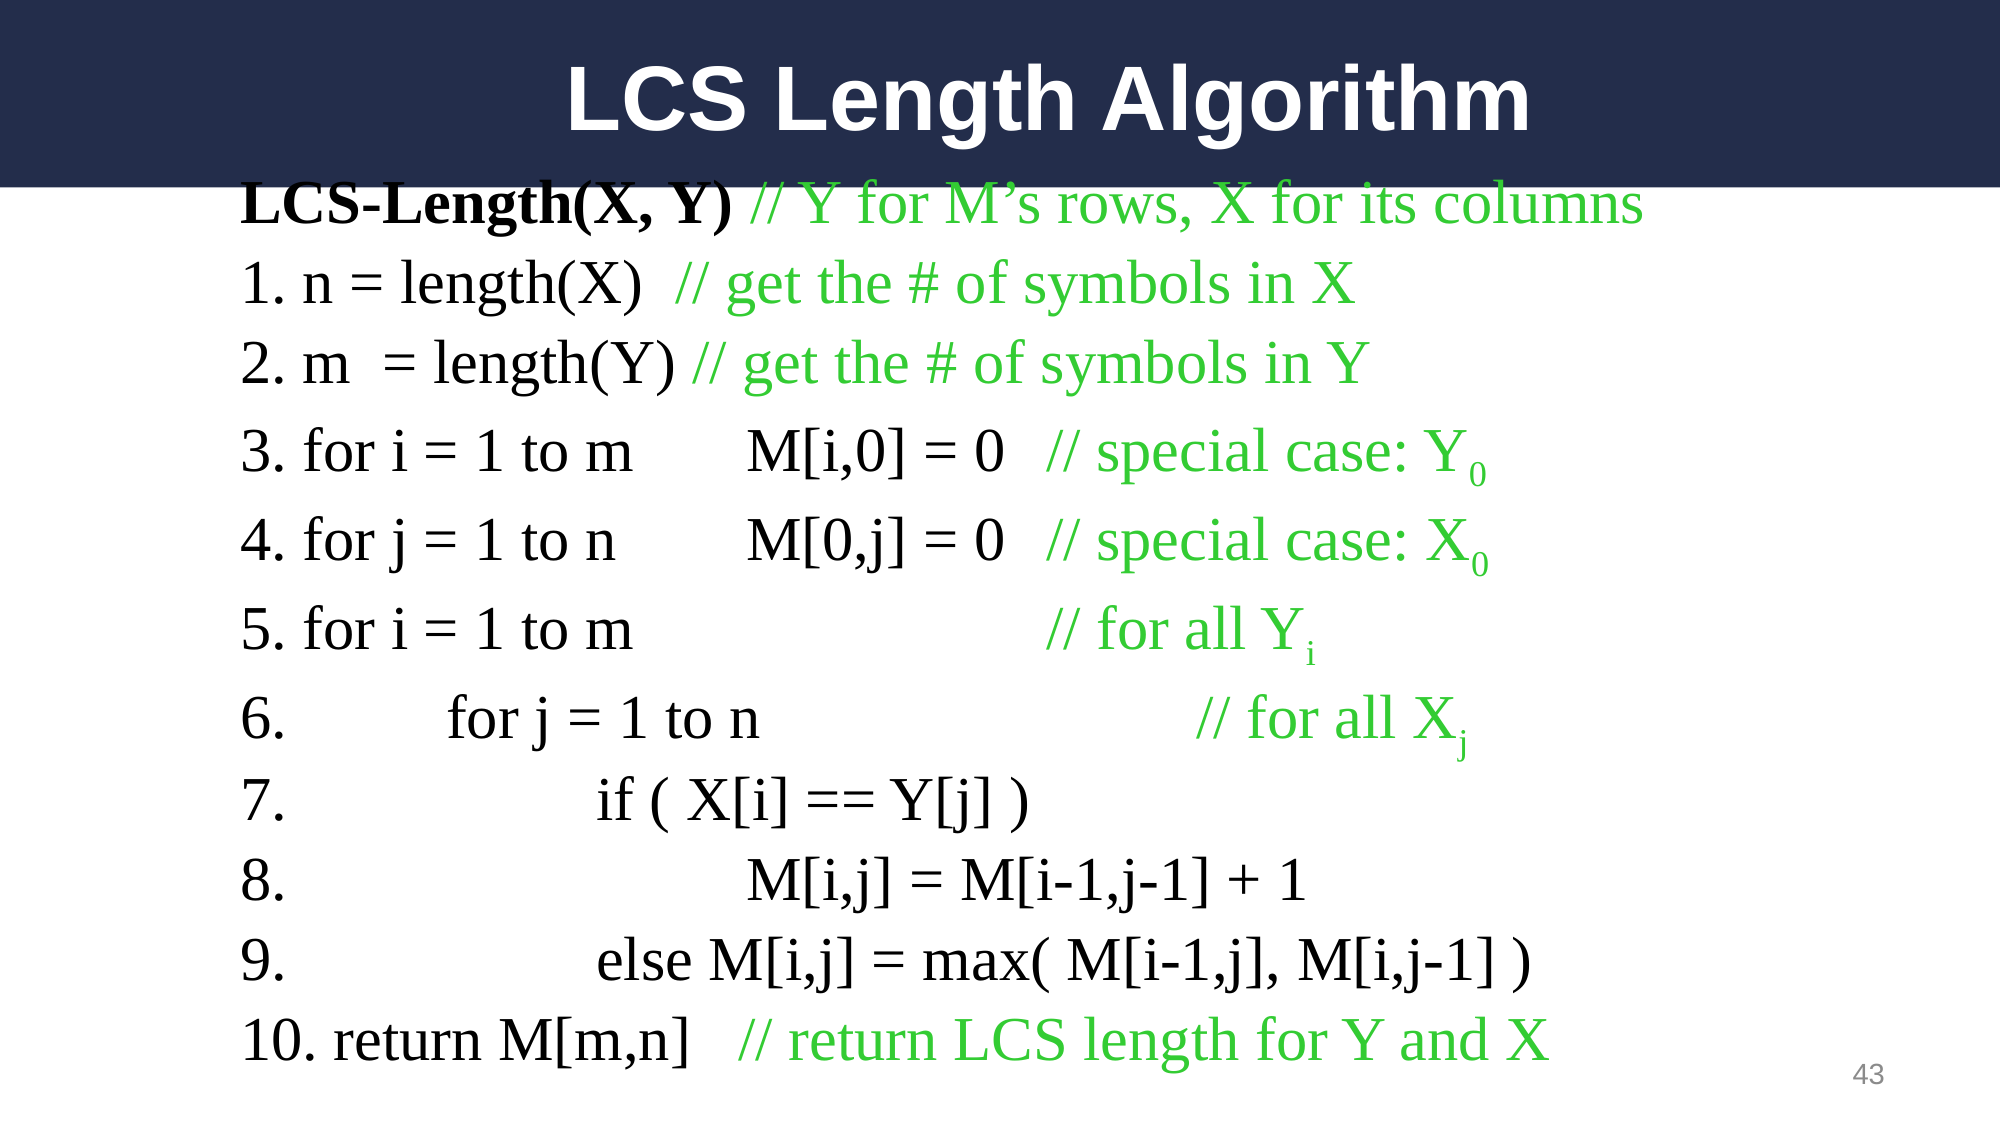

# LCS Length Algorithm
LCS-Length(X, Y) // Y for M’s rows, X for its columns
1. n = length(X)  // get the # of symbols in X
2. m  = length(Y) // get the # of symbols in Y
3. for i = 1 to m 	M[i,0] = 0 	// special case: Y0
4. for j = 1 to n  	M[0,j] = 0 	// special case: X0
5. for i = 1 to m 			// for all Yi
6. 	for j = 1 to n  			// for all Xj
7. 		if ( X[i] == Y[j] )
8. 			M[i,j] = M[i-1,j-1] + 1
9. 		else M[i,j] = max( M[i-1,j], M[i,j-1] )
10. return M[m,n]   // return LCS length for Y and X
43